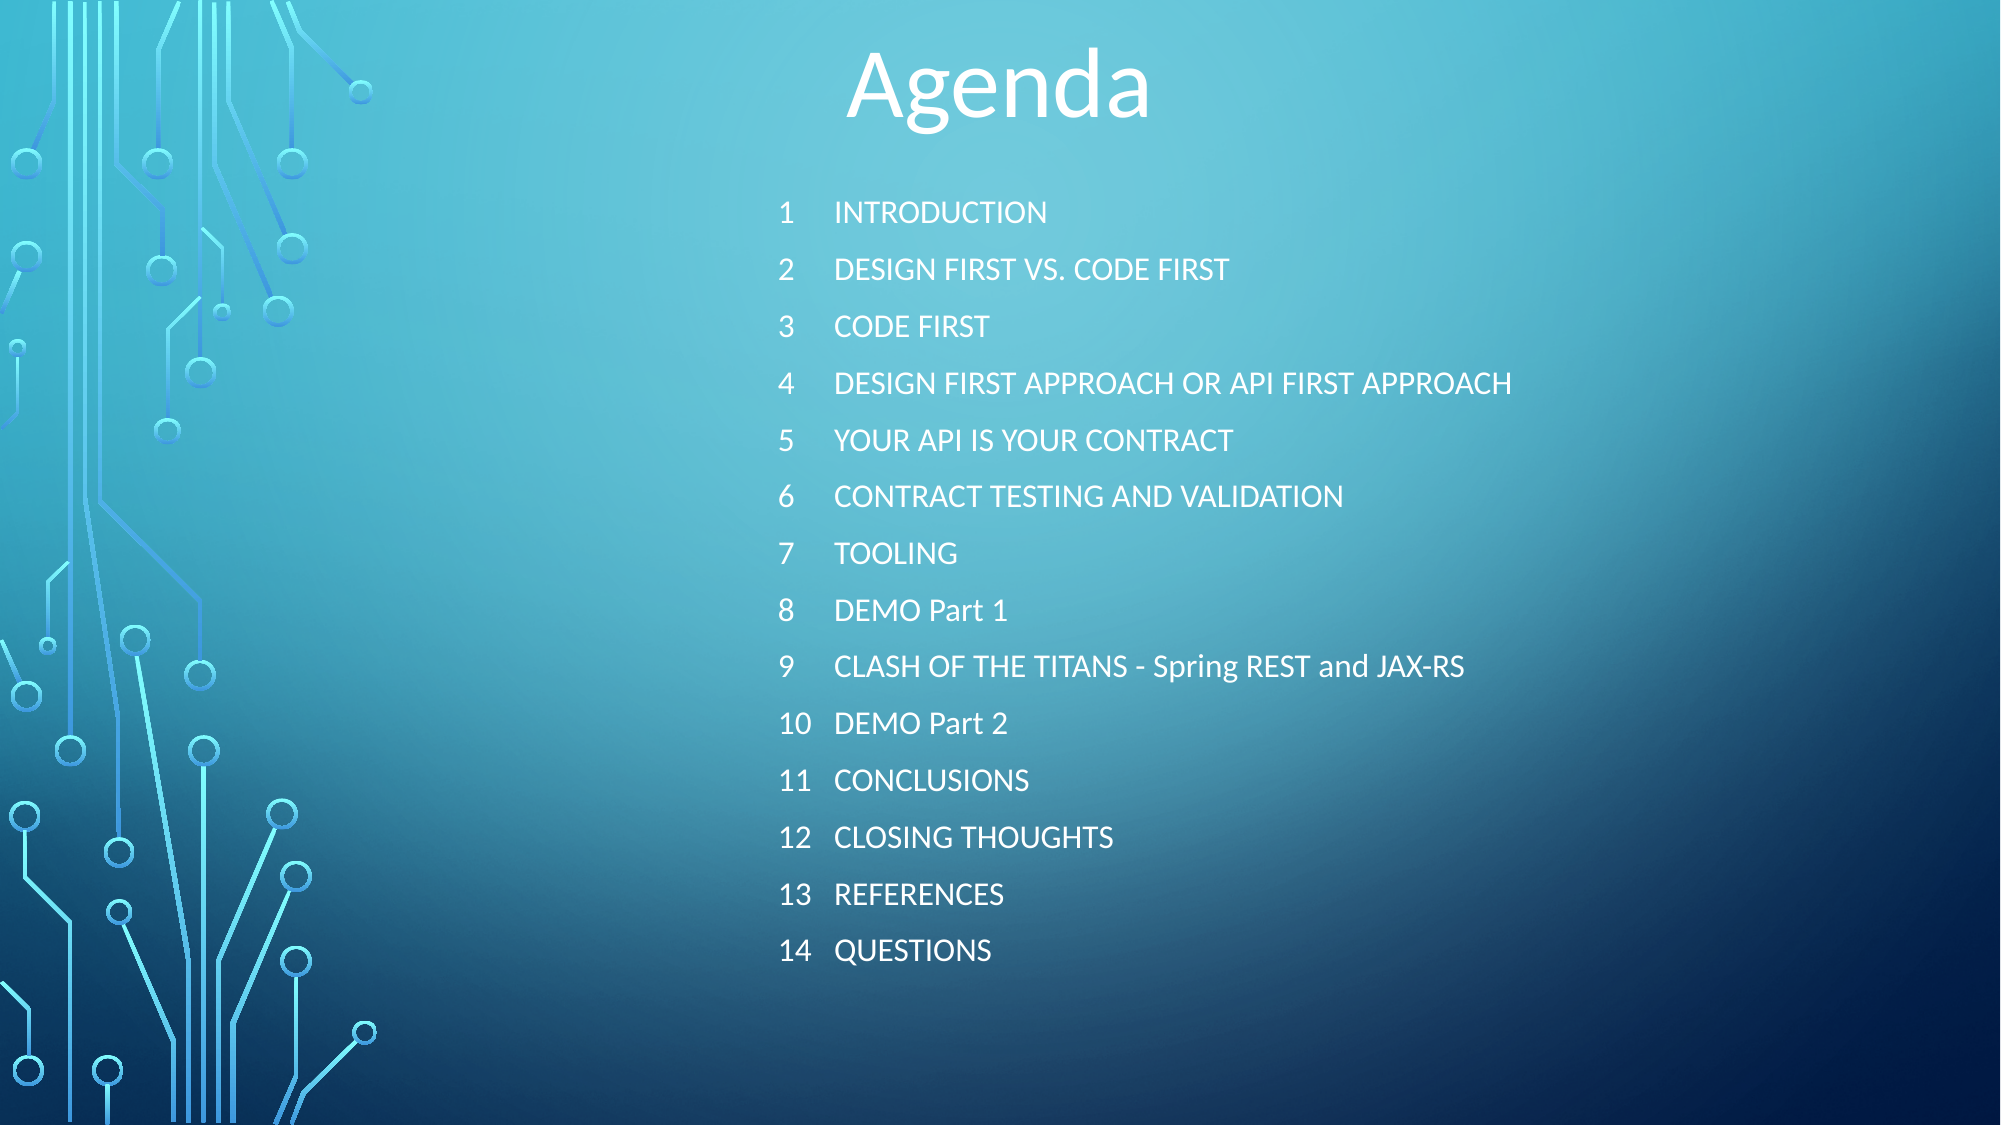

Agenda
INTRODUCTION
DESIGN FIRST VS. CODE FIRST
CODE FIRST
DESIGN FIRST APPROACH OR API FIRST APPROACH
YOUR API IS YOUR CONTRACT
CONTRACT TESTING AND VALIDATION
TOOLING
DEMO Part 1
CLASH OF THE TITANS - Spring REST and JAX-RS
DEMO Part 2
CONCLUSIONS
CLOSING THOUGHTS
REFERENCES
QUESTIONS